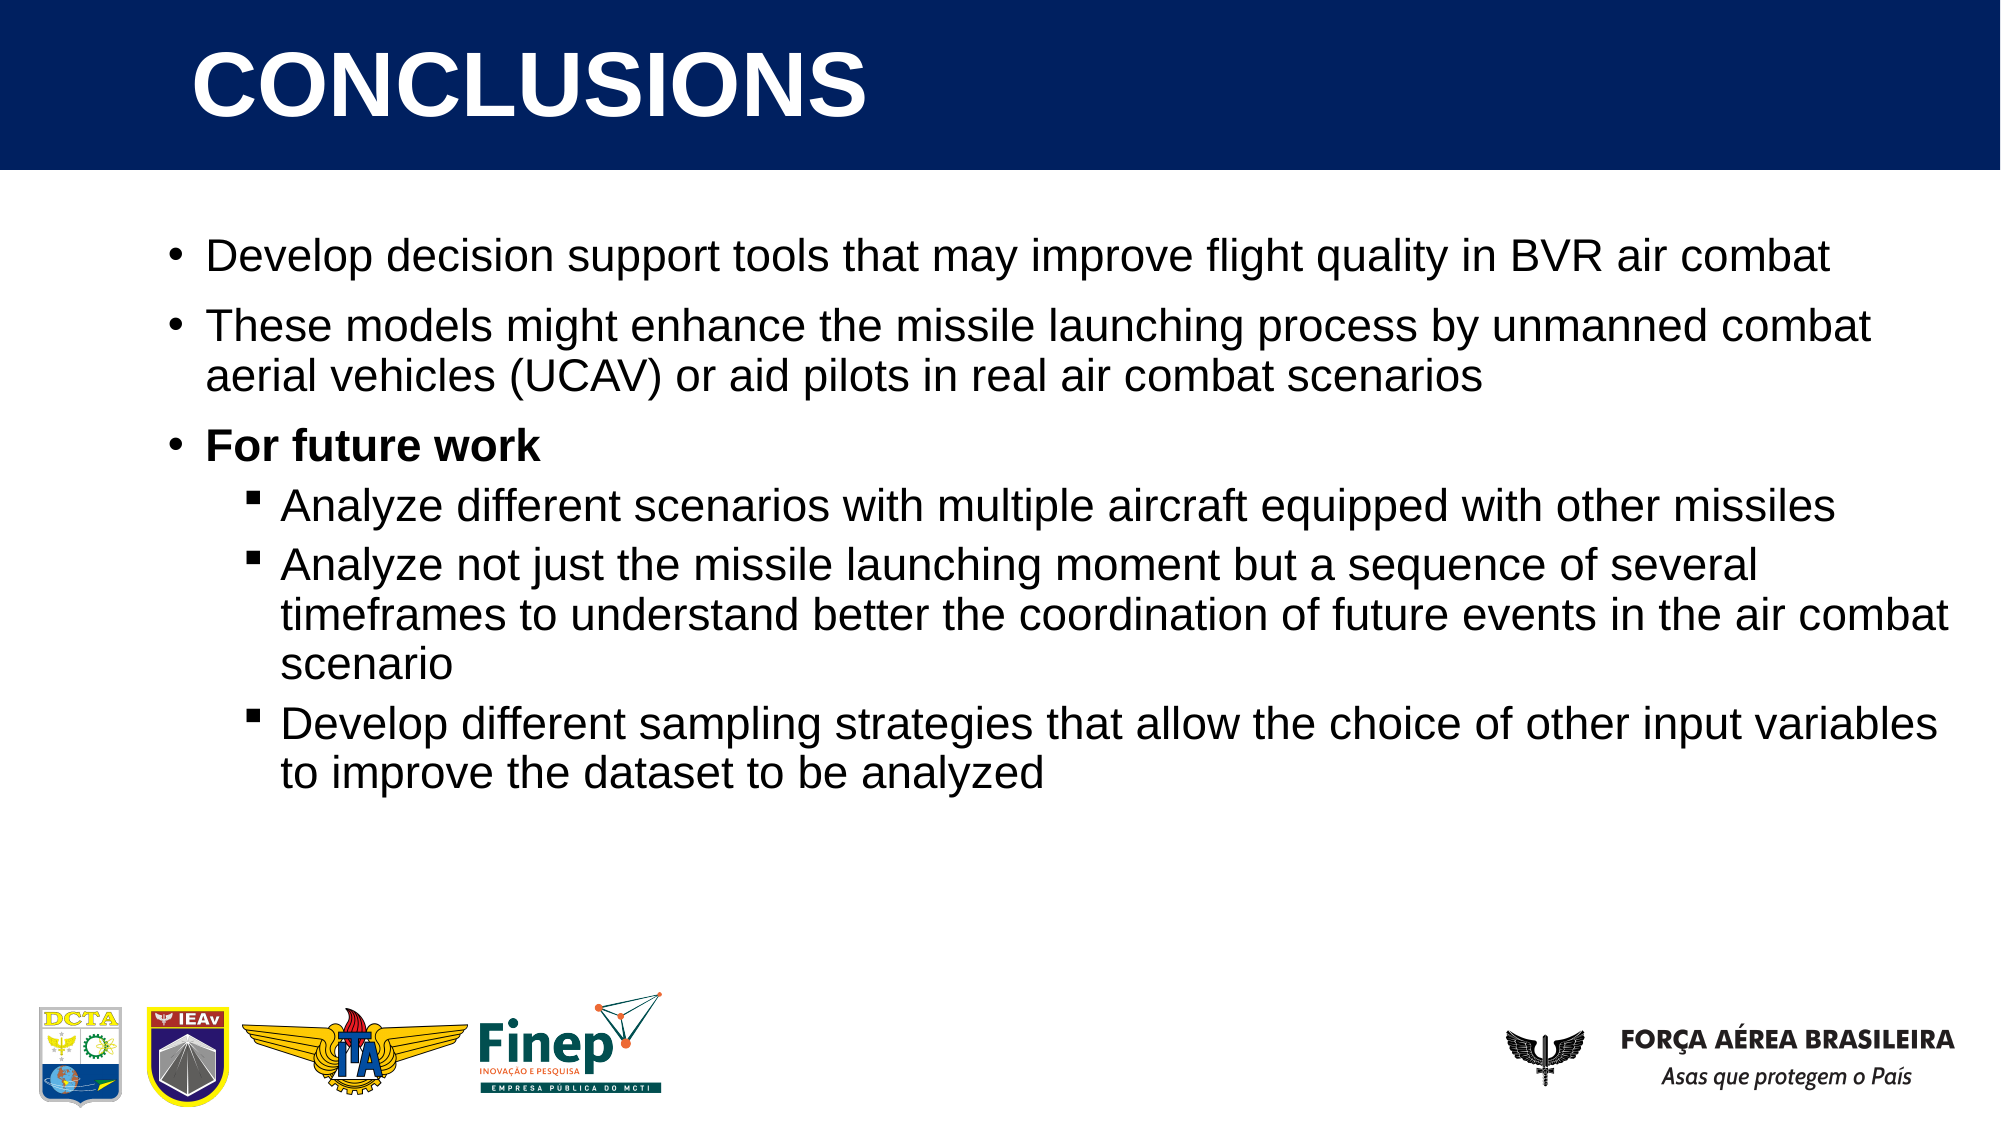

# CONCLUSIONS
Develop decision support tools that may improve flight quality in BVR air combat
These models might enhance the missile launching process by unmanned combat aerial vehicles (UCAV) or aid pilots in real air combat scenarios
For future work
Analyze different scenarios with multiple aircraft equipped with other missiles
Analyze not just the missile launching moment but a sequence of several timeframes to understand better the coordination of future events in the air combat scenario
Develop different sampling strategies that allow the choice of other input variables to improve the dataset to be analyzed